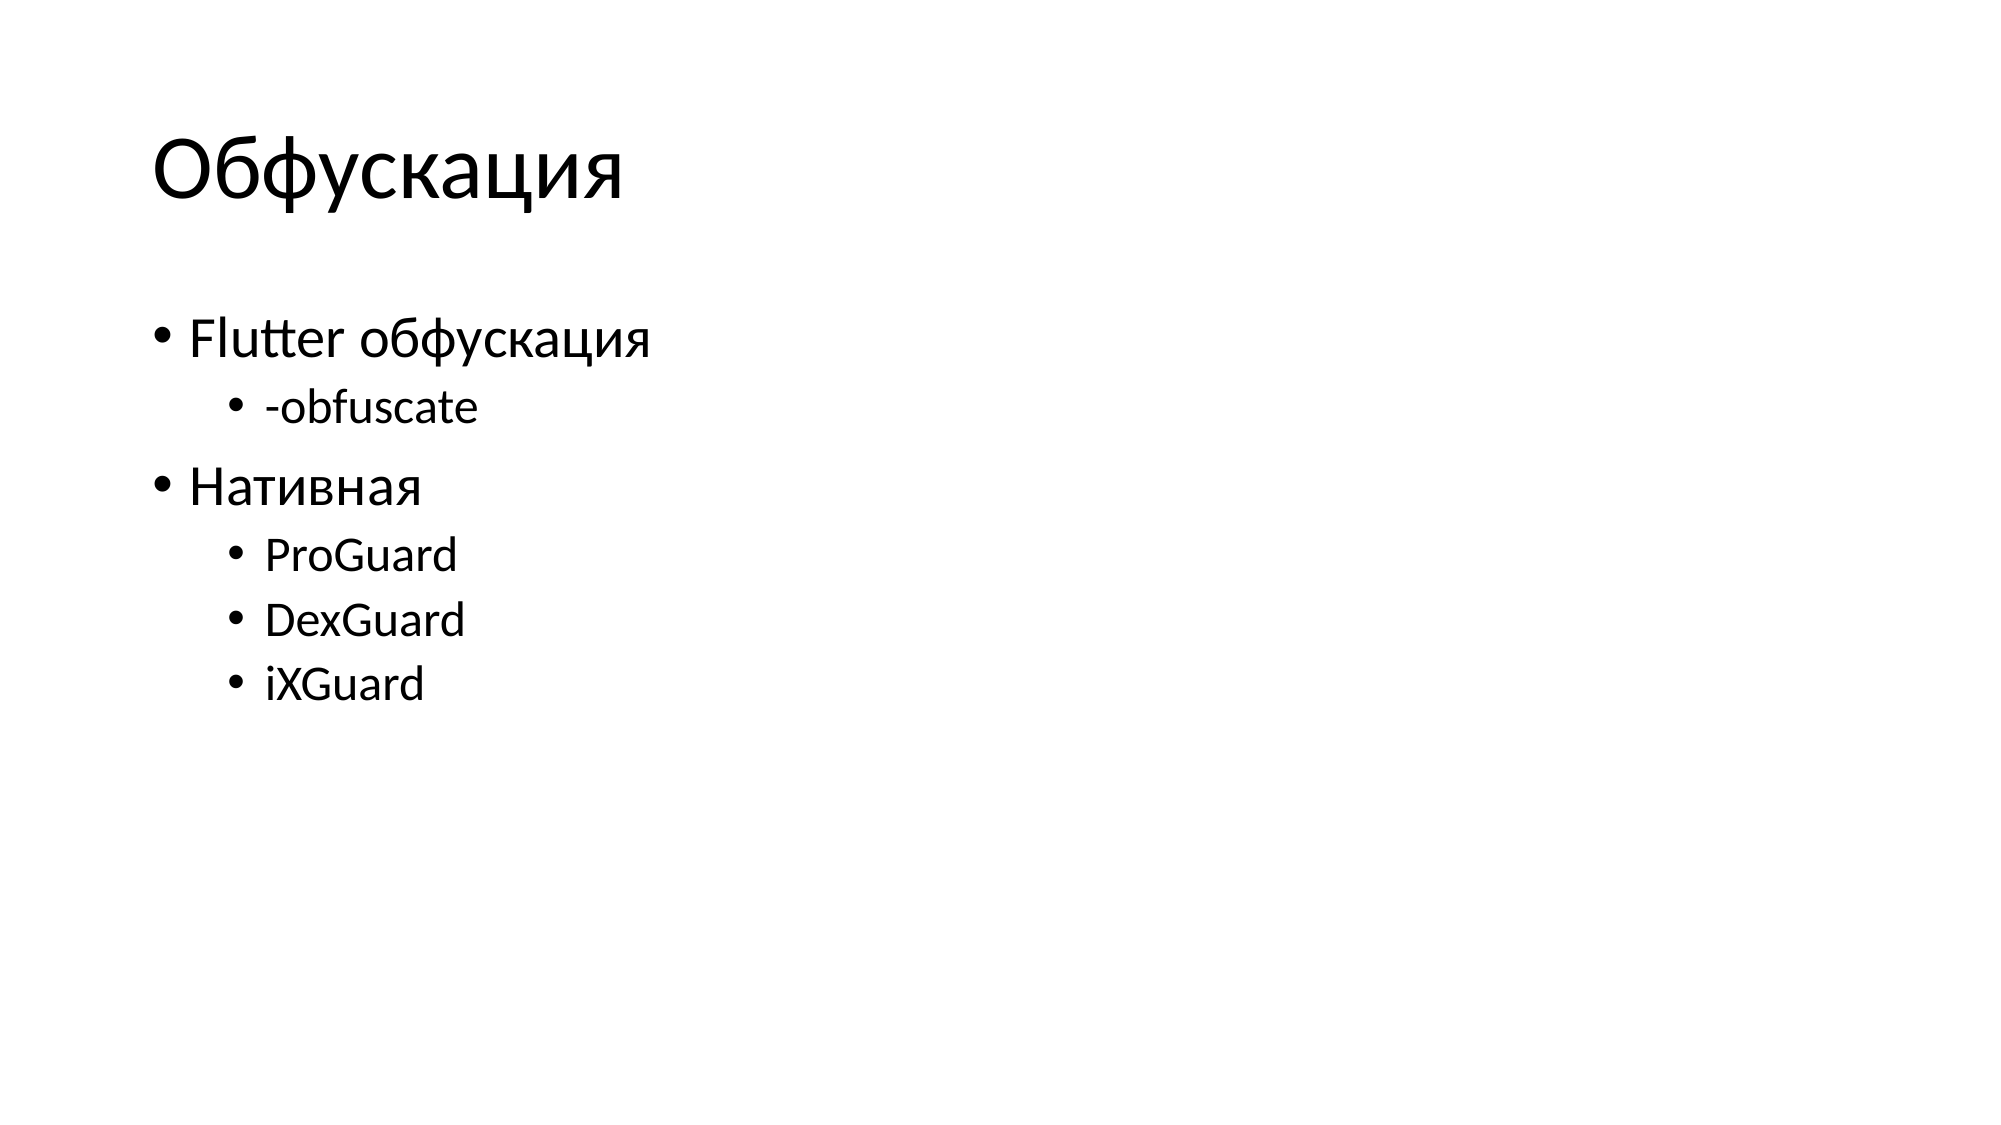

# Обфускация
Flutter обфускация
-obfuscate
Нативная
ProGuard
DexGuard
iXGuard